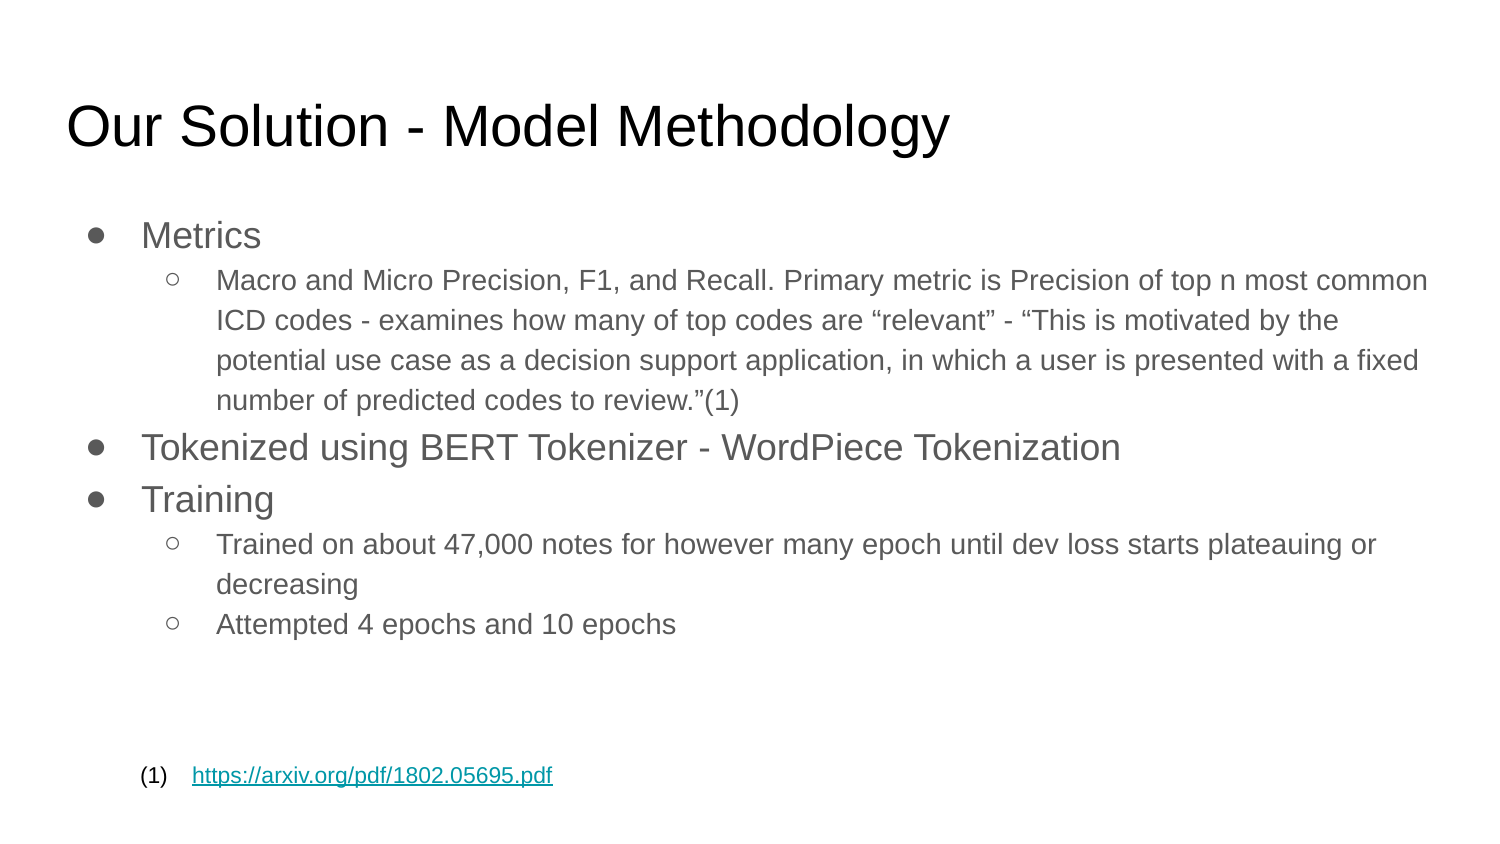

# Our Solution - Model Methodology

Metrics
Macro and Micro Precision, F1, and Recall. Primary metric is Precision of top n most common ICD codes - examines how many of top codes are “relevant” - “This is motivated by the potential use case as a decision support application, in which a user is presented with a fixed number of predicted codes to review.”(1)
Tokenized using BERT Tokenizer - WordPiece Tokenization
Training
Trained on about 47,000 notes for however many epoch until dev loss starts plateauing or decreasing
Attempted 4 epochs and 10 epochs

https://arxiv.org/pdf/1802.05695.pdf